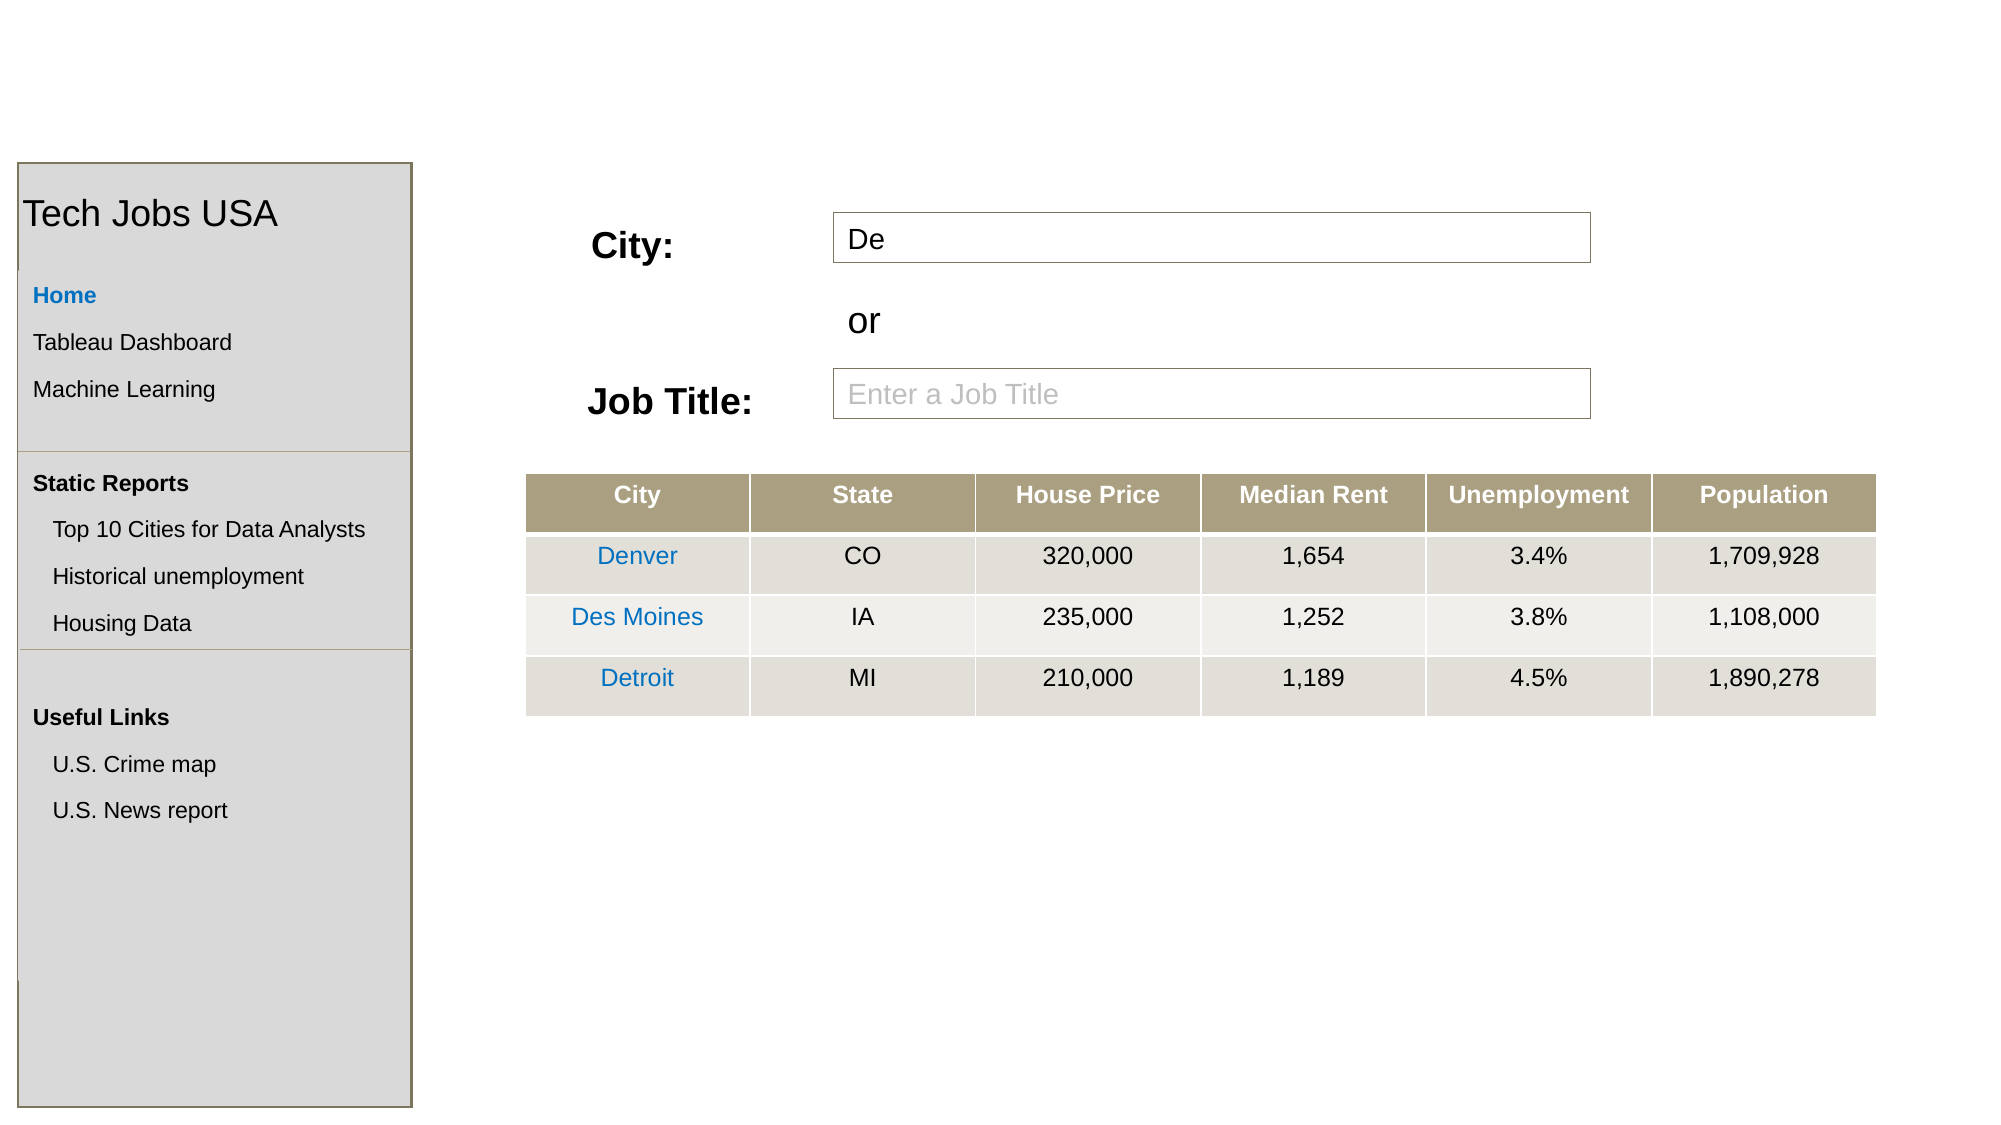

Tech Jobs USA
De
City:
Home
Tableau Dashboard
Machine Learning

Static Reports
   Top 10 Cities for Data Analysts
   Historical unemployment
   Housing Data

Useful Links
   U.S. Crime map
   U.S. News report

or
Enter a Job Title
Job Title:
| City | State | House Price | Median Rent | Unemployment | Population |
| --- | --- | --- | --- | --- | --- |
| Denver | CO | 320,000 | 1,654 | 3.4% | 1,709,928 |
| Des Moines | IA | 235,000 | 1,252 | 3.8% | 1,108,000 |
| Detroit | MI | 210,000 | 1,189 | 4.5% | 1,890,278 |